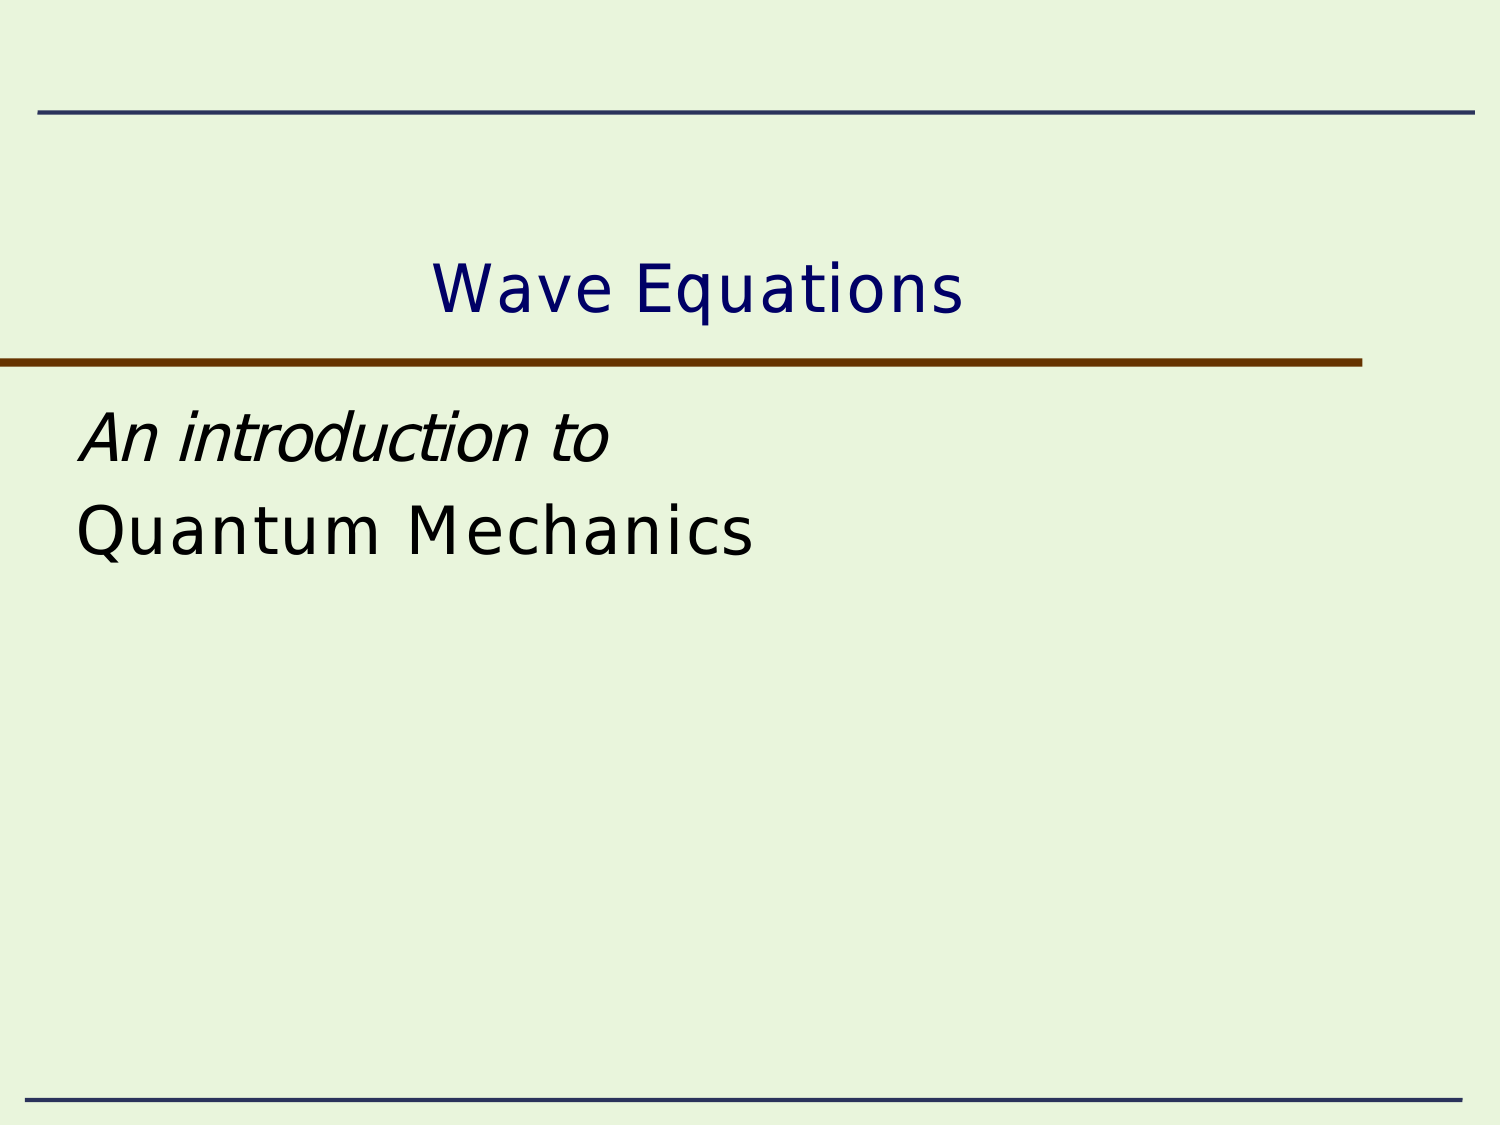

# Wave Equations
An introduction to
Quantum Mechanics